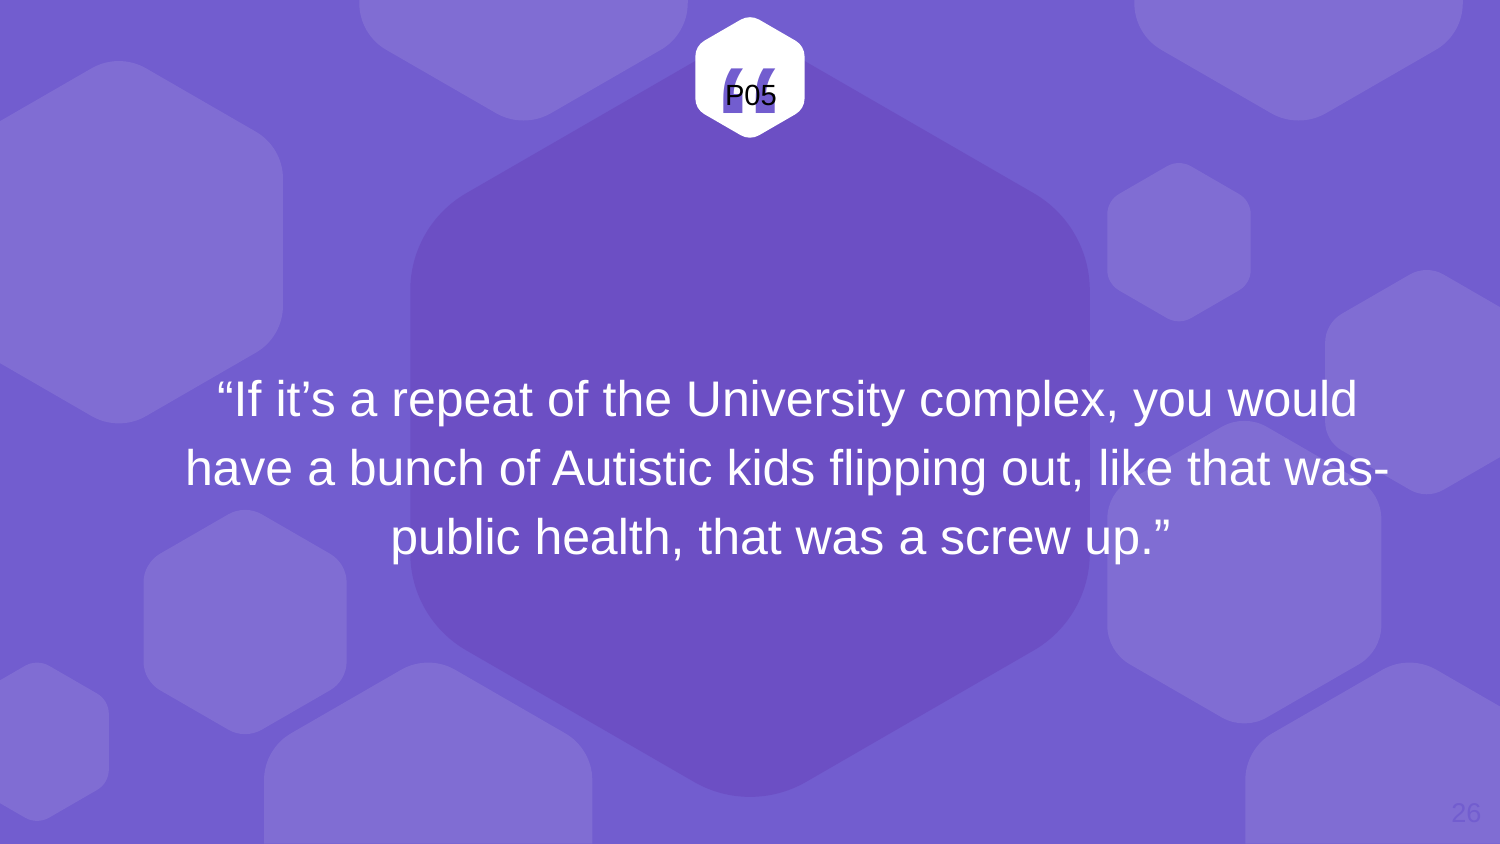

P05
“If it’s a repeat of the University complex, you would have a bunch of Autistic kids flipping out, like that was- public health, that was a screw up.”
26